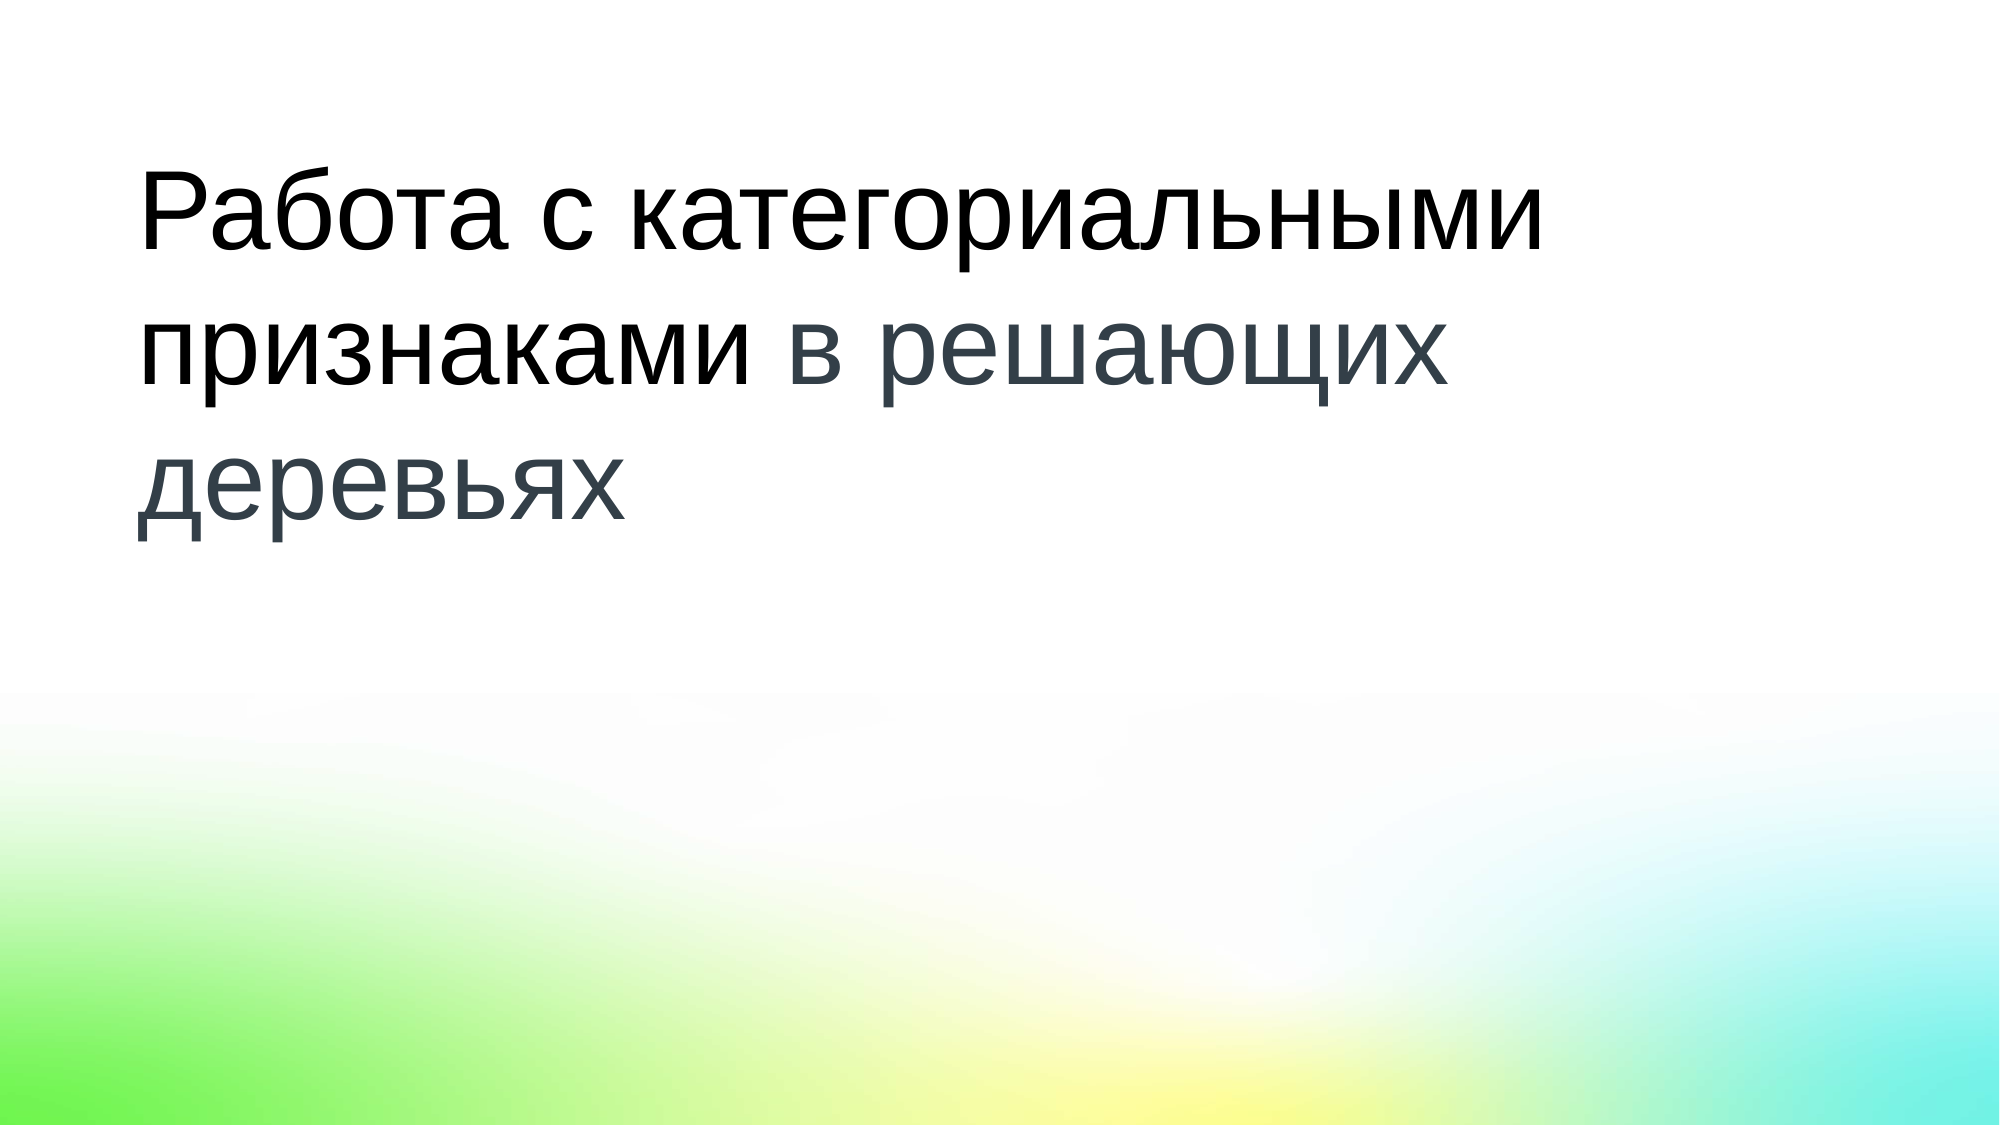

Работа с категориальными признаками в решающих деревьях